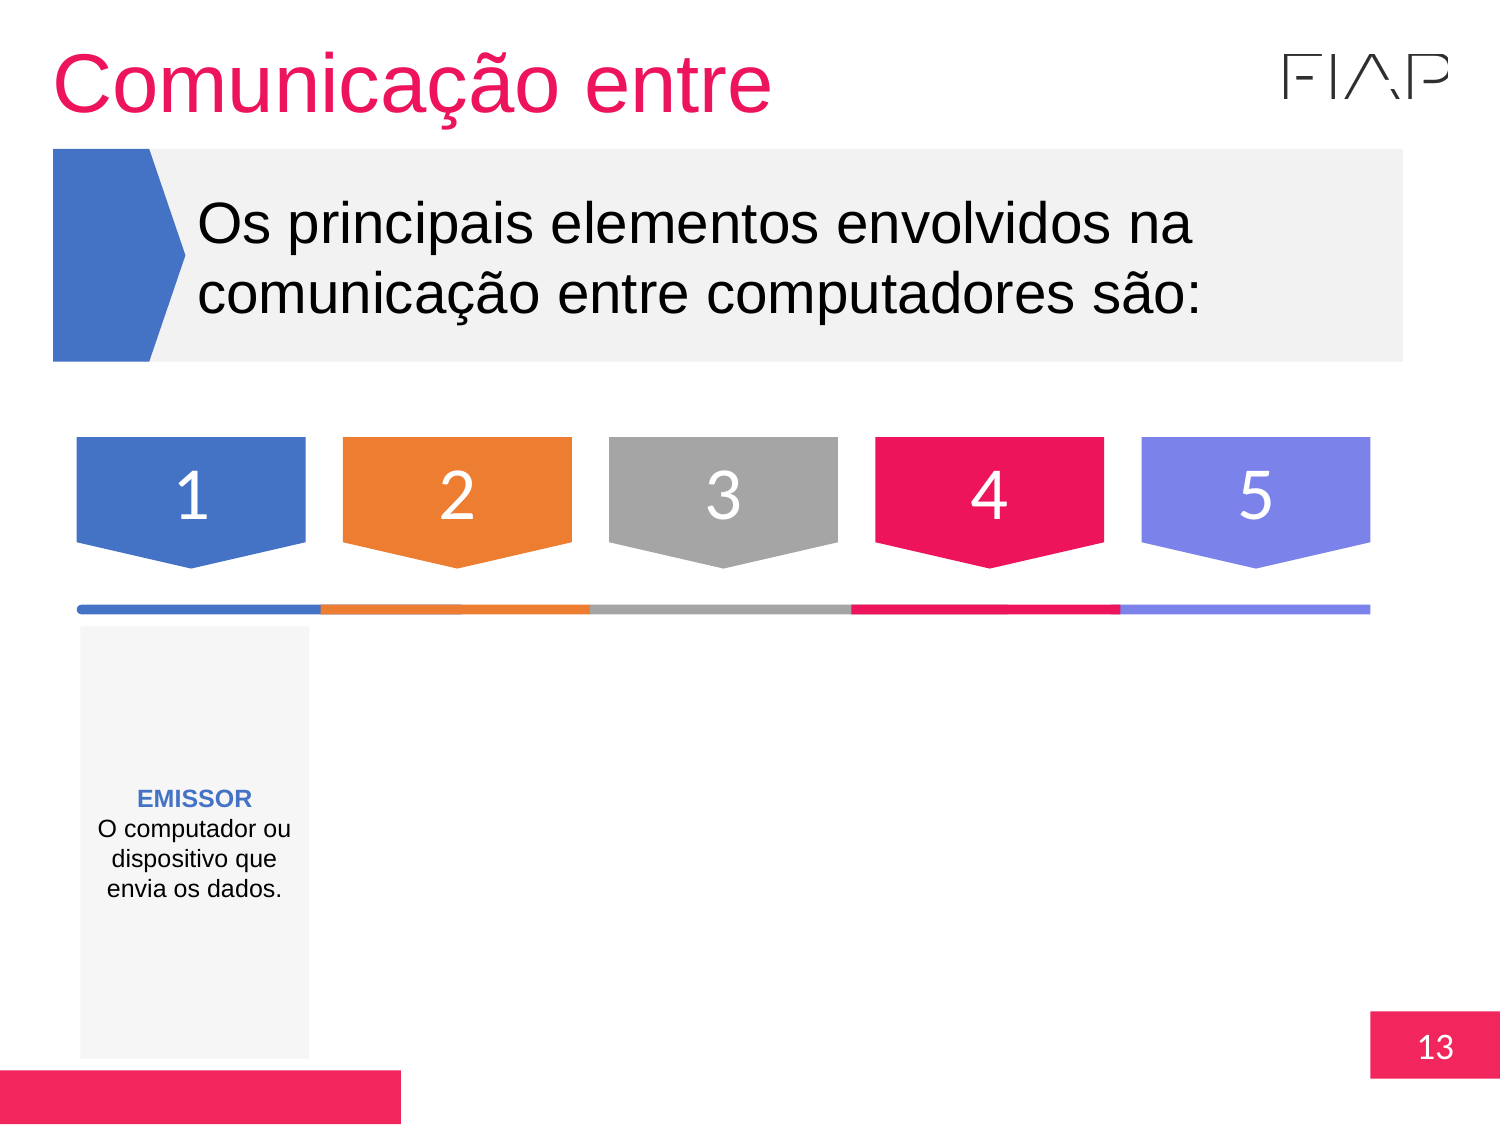

Comunicação entre Computadores

Os principais elementos envolvidos na comunicação entre computadores são:
1
2
3
4
5

EMISSOR
O computador ou dispositivo que envia os dados.